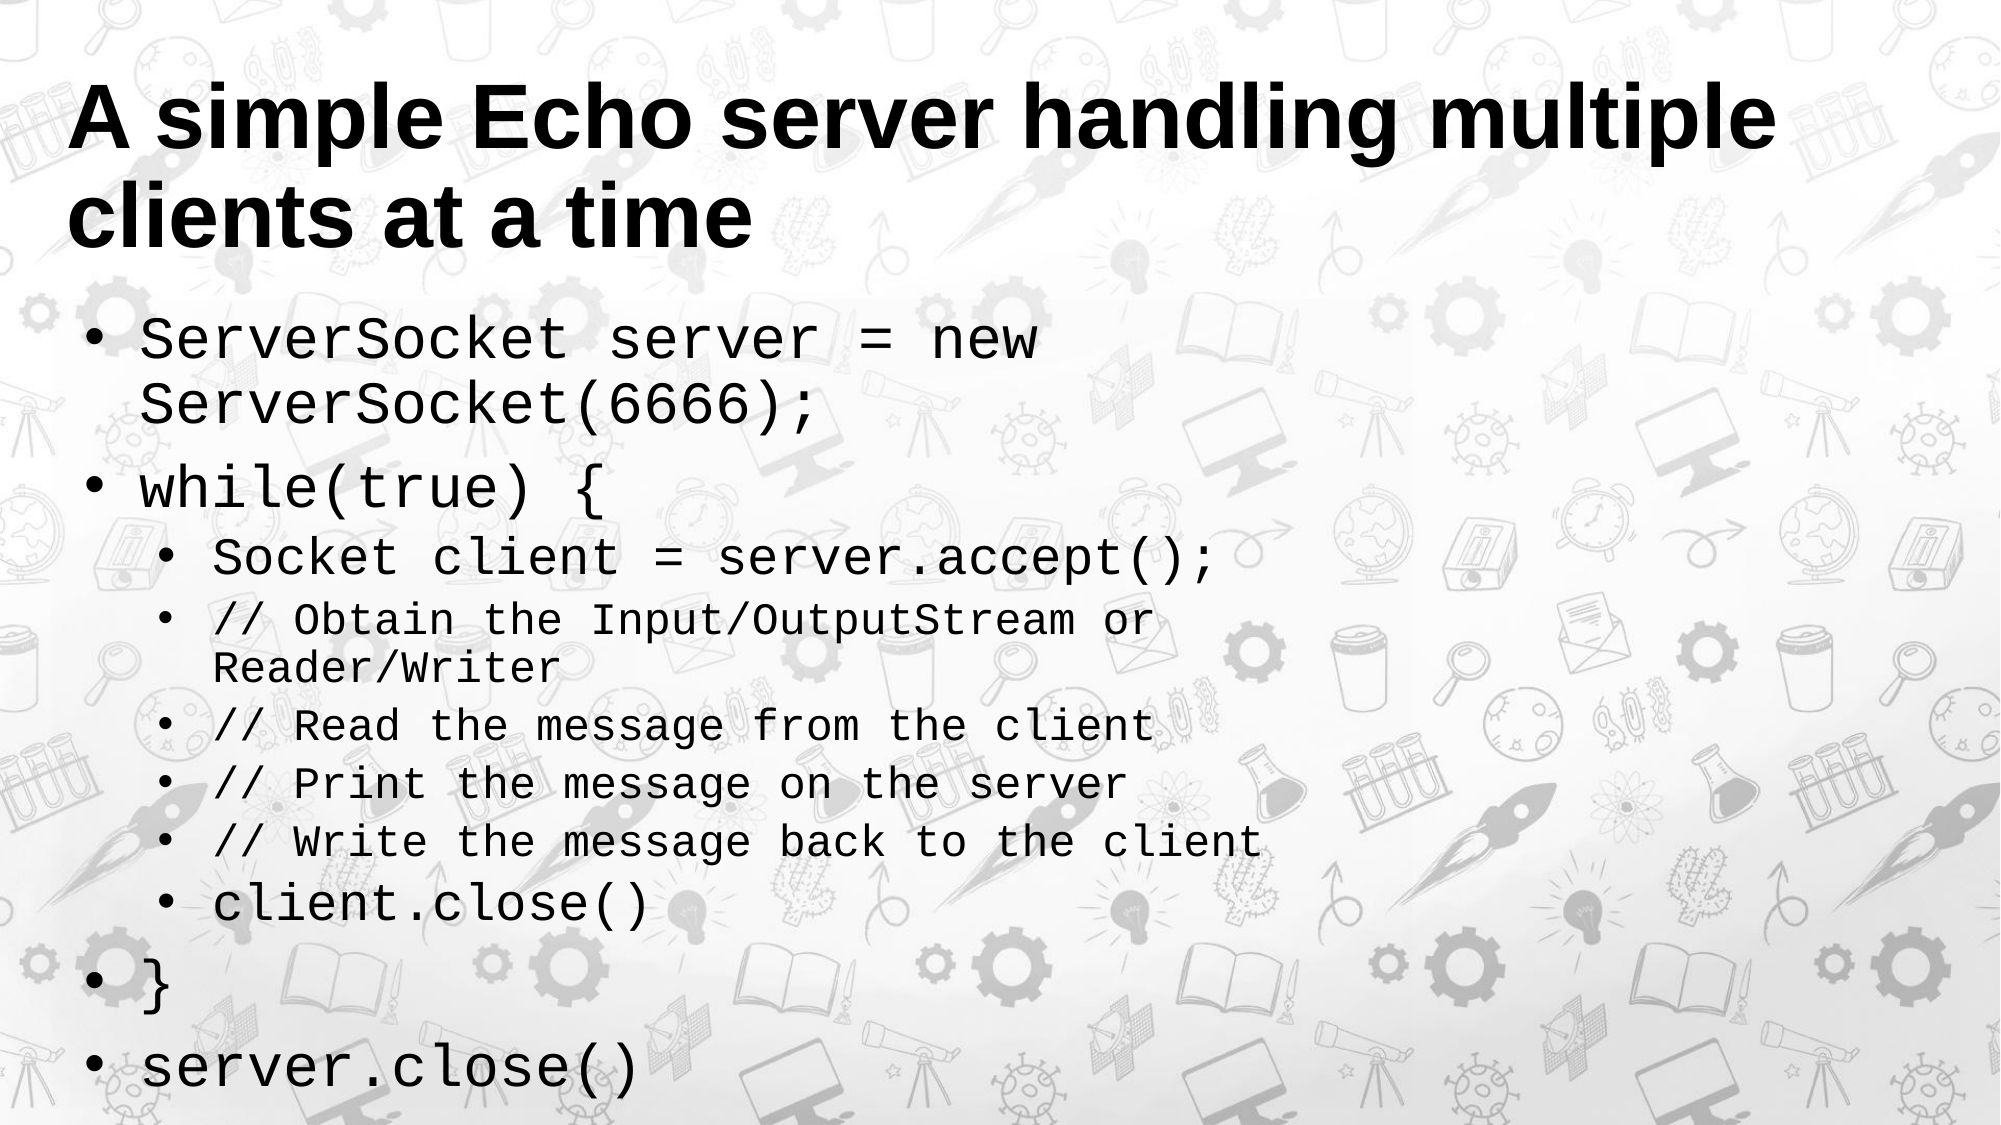

# A simple Echo server handling multiple clients at a time
ServerSocket server = new ServerSocket(6666);
while(true) {
Socket client = server.accept();
// Obtain the Input/OutputStream or Reader/Writer
// Read the message from the client
// Print the message on the server
// Write the message back to the client
client.close()
}
server.close()